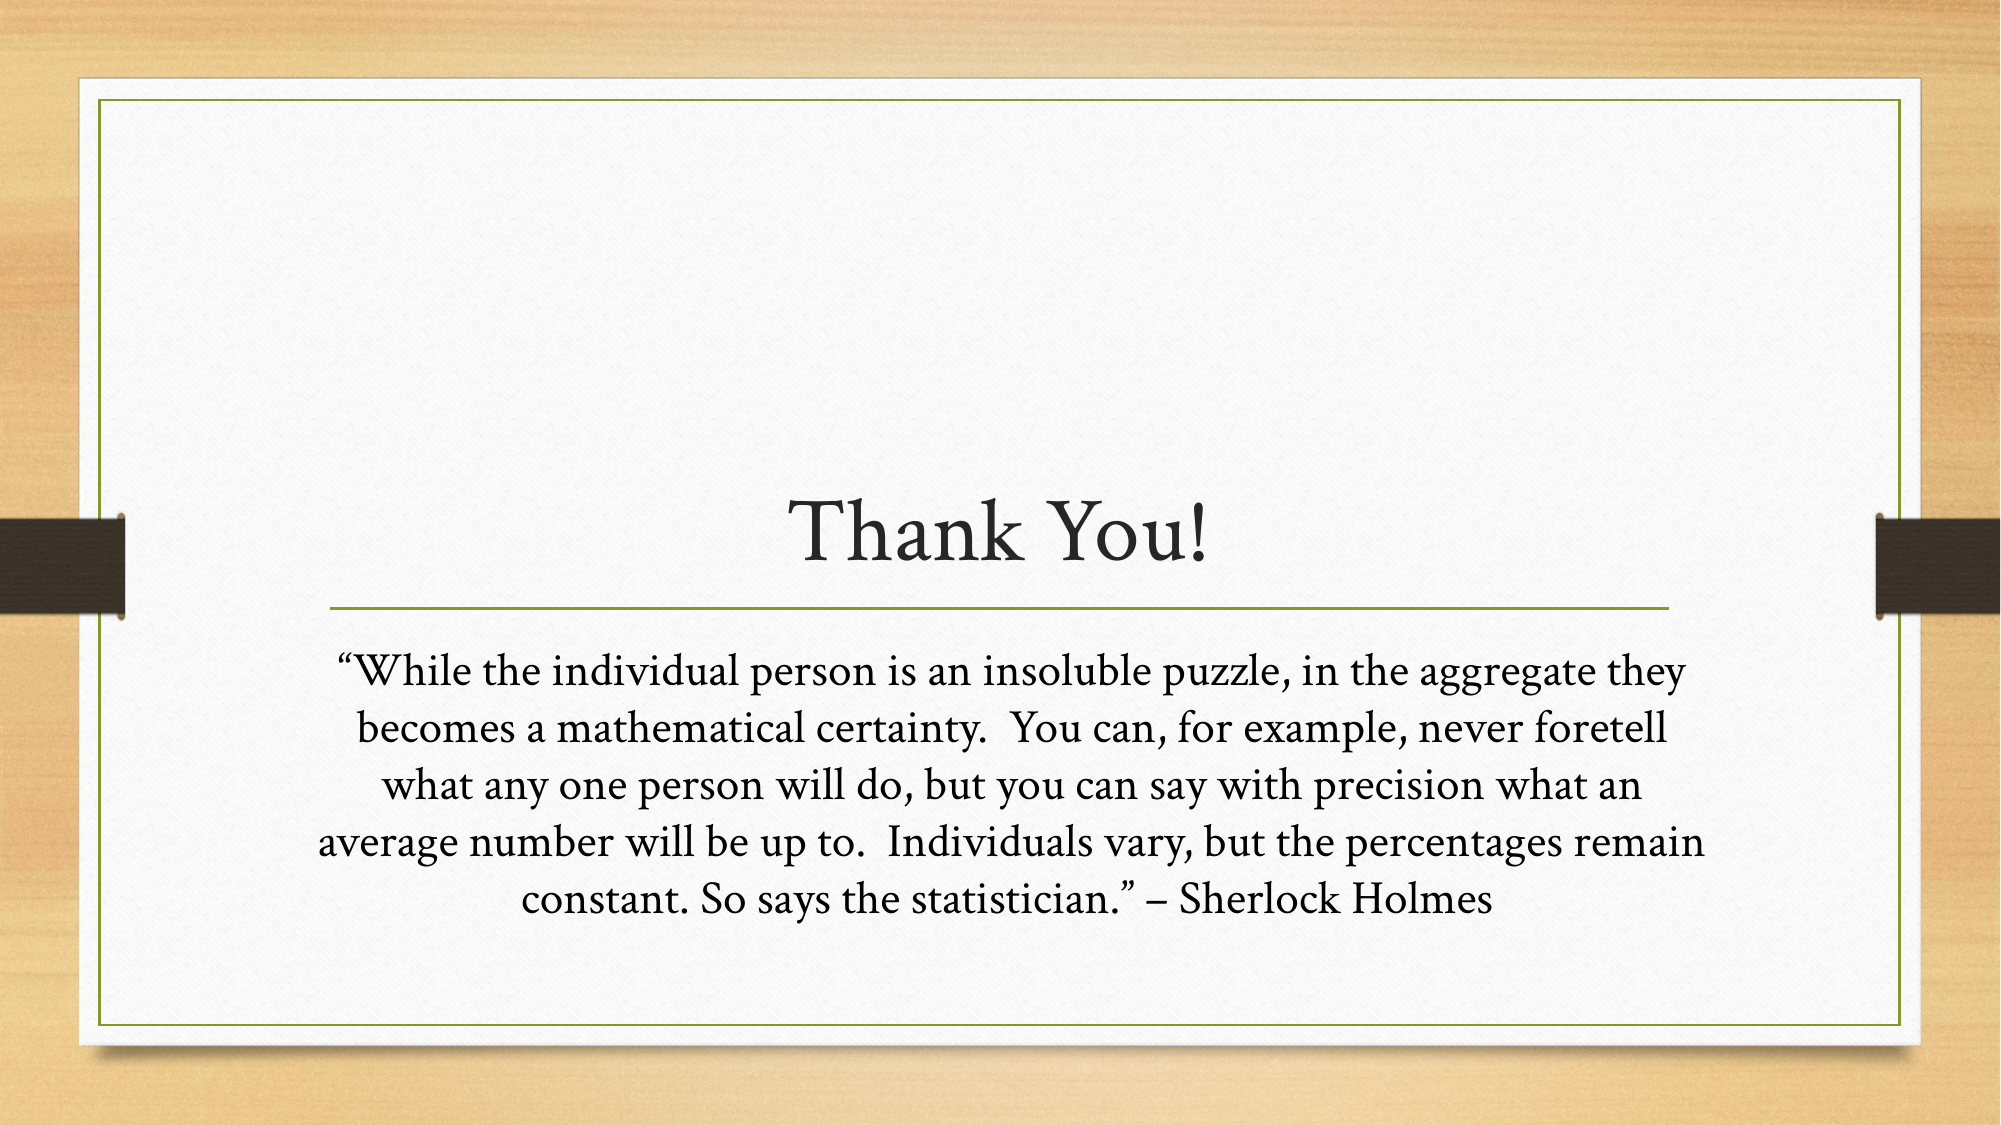

# Thank You!
“While the individual person is an insoluble puzzle, in the aggregate they becomes a mathematical certainty.  You can, for example, never foretell what any one person will do, but you can say with precision what an average number will be up to.  Individuals vary, but the percentages remain constant. So says the statistician.” – Sherlock Holmes